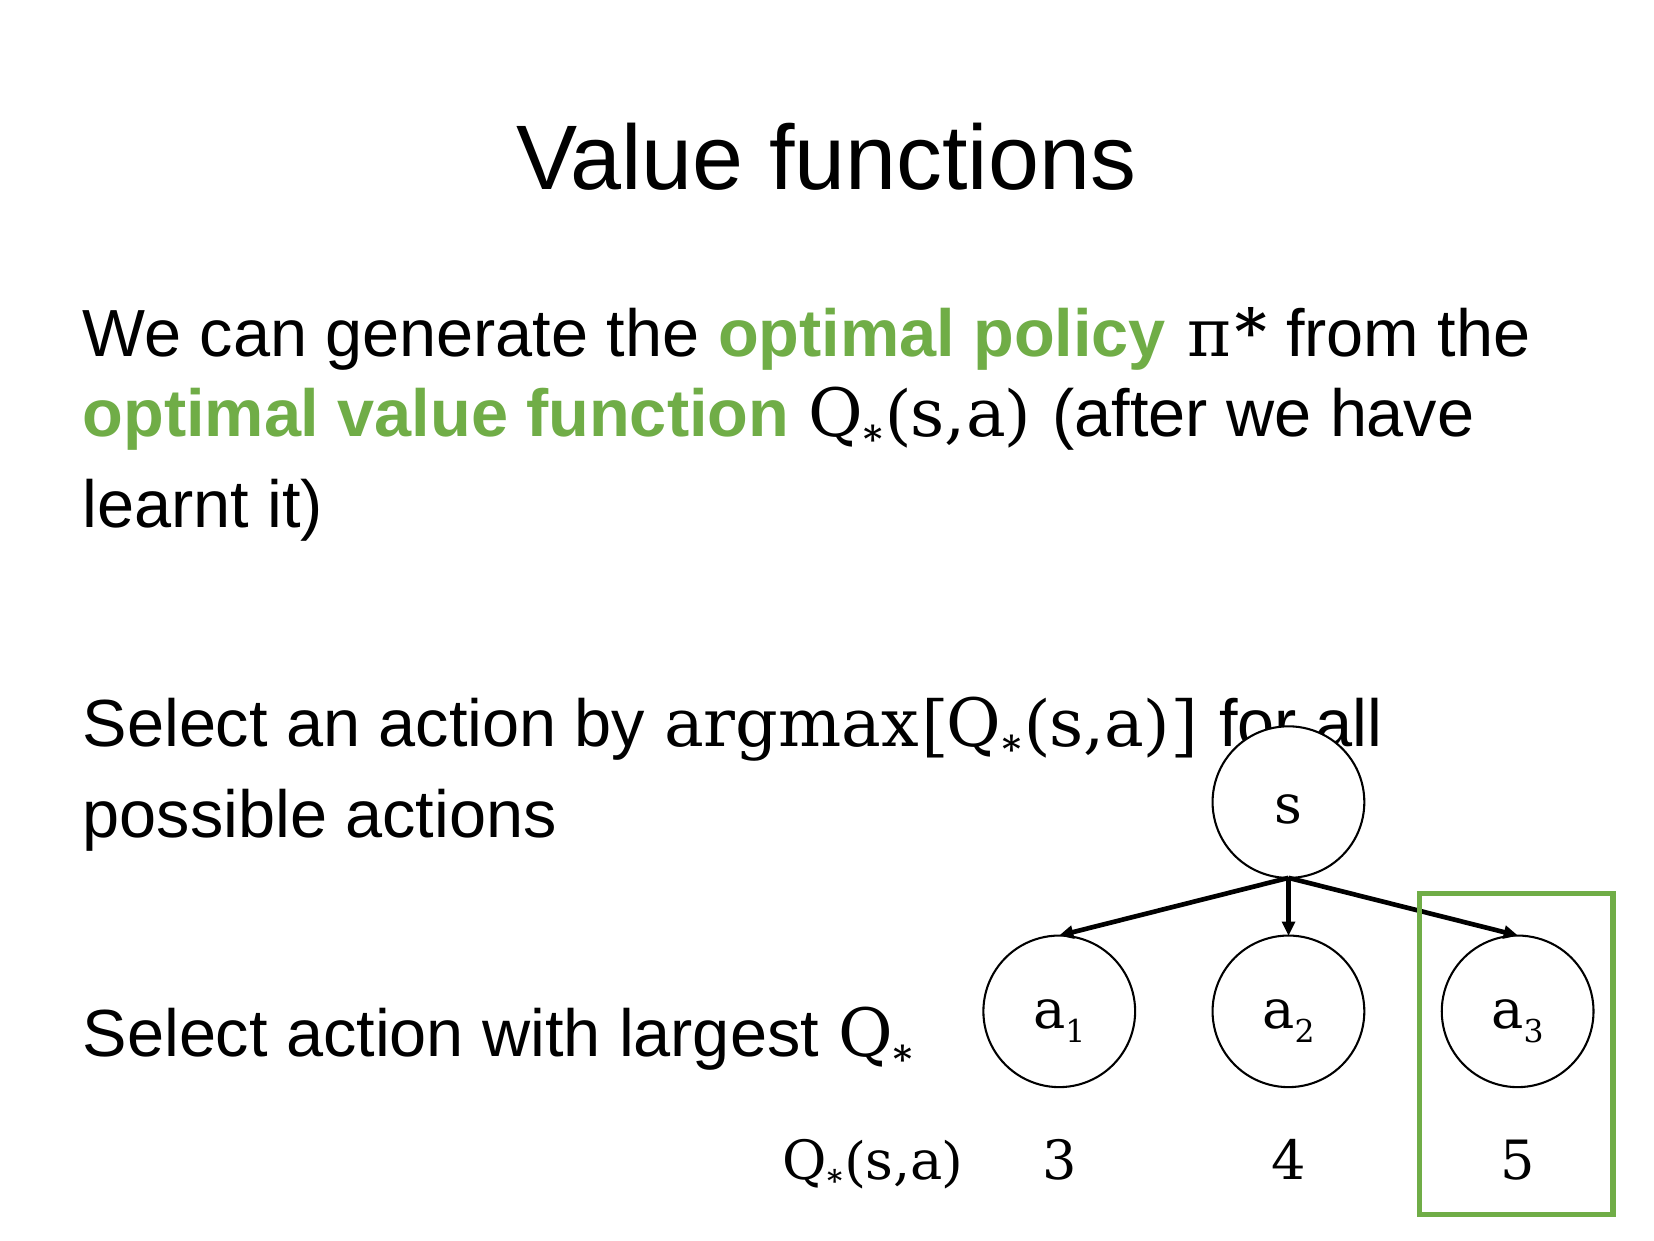

Value functions
We can generate the optimal policy π* from the optimal value function Q*(s,a) (after we have learnt it)

Select an action by argmax[Q*(s,a)] for all possible actions

Select action with largest Q*
s

a1
a2
a3
Q*(s,a)
4
5
3